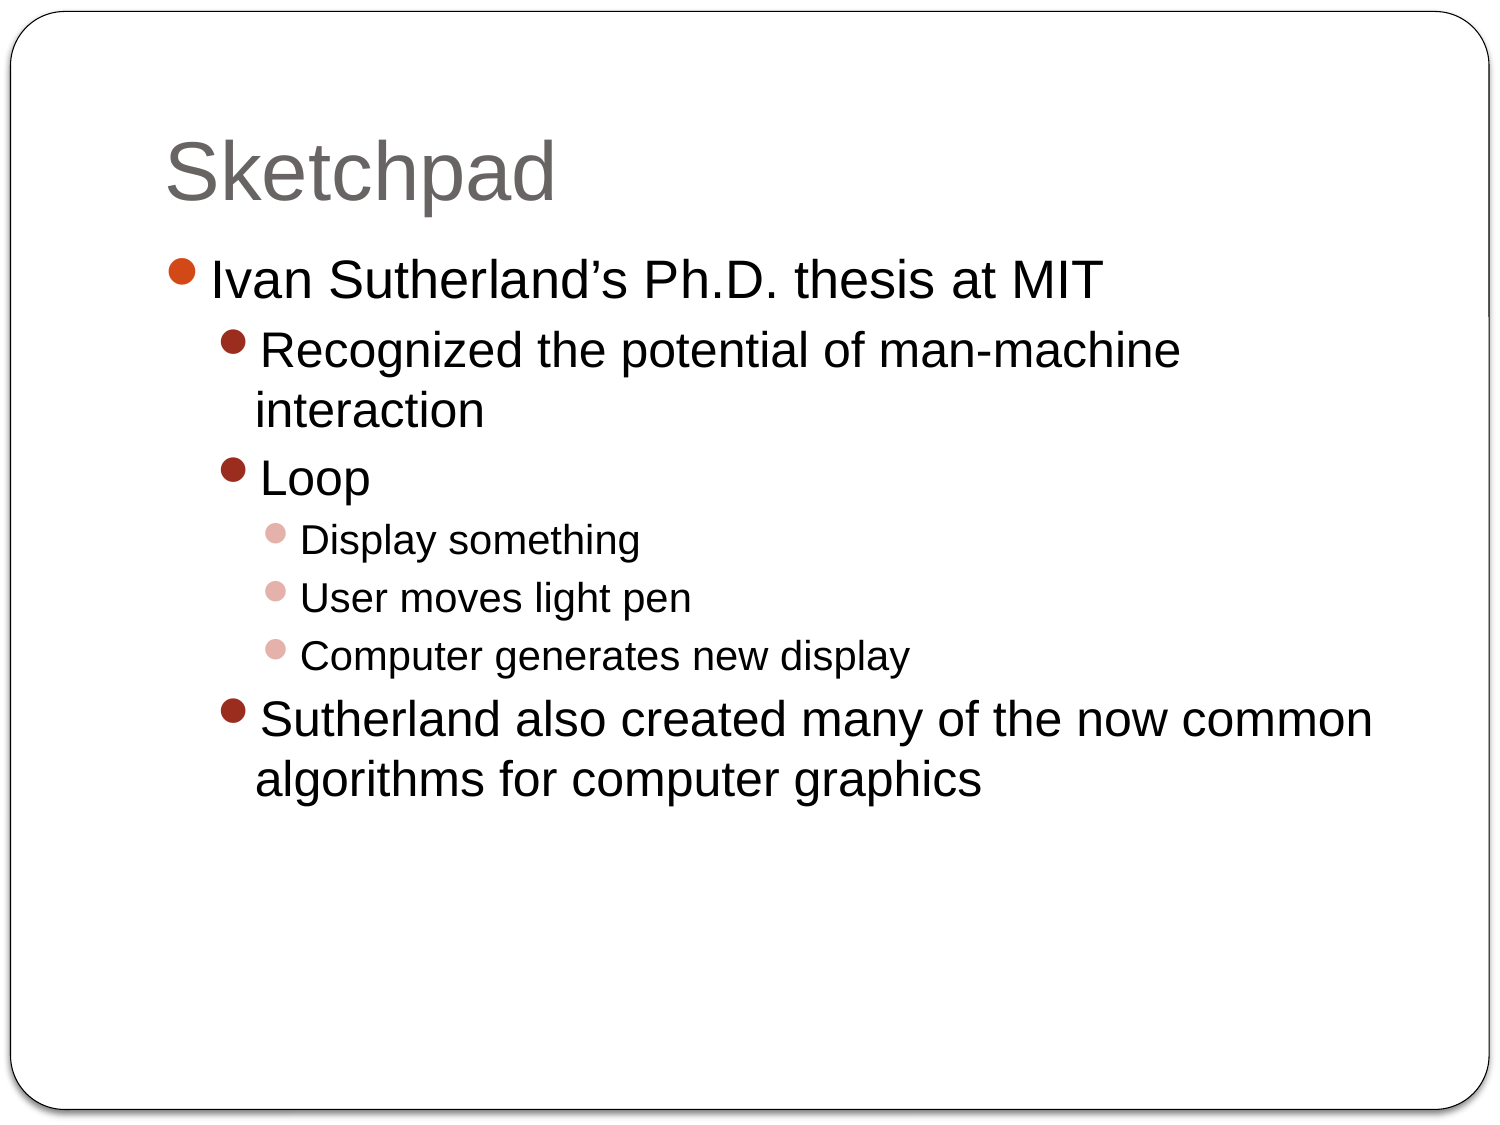

# Sketchpad
Ivan Sutherland’s Ph.D. thesis at MIT
Recognized the potential of man-machine interaction
Loop
Display something
User moves light pen
Computer generates new display
Sutherland also created many of the now common algorithms for computer graphics